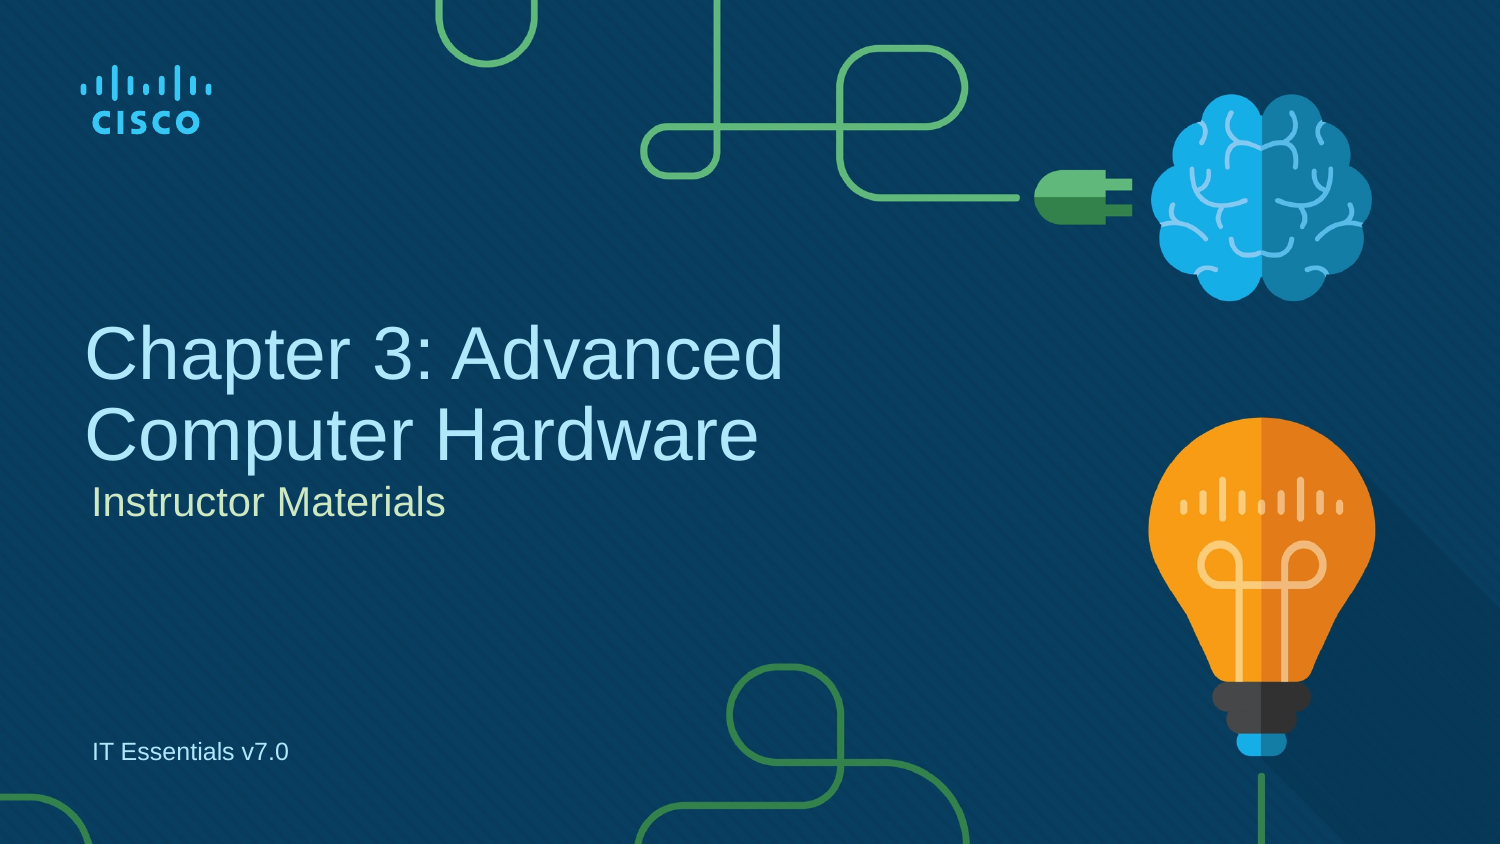

# Chapter 3: Advanced Computer Hardware
Instructor Materials
IT Essentials v7.0